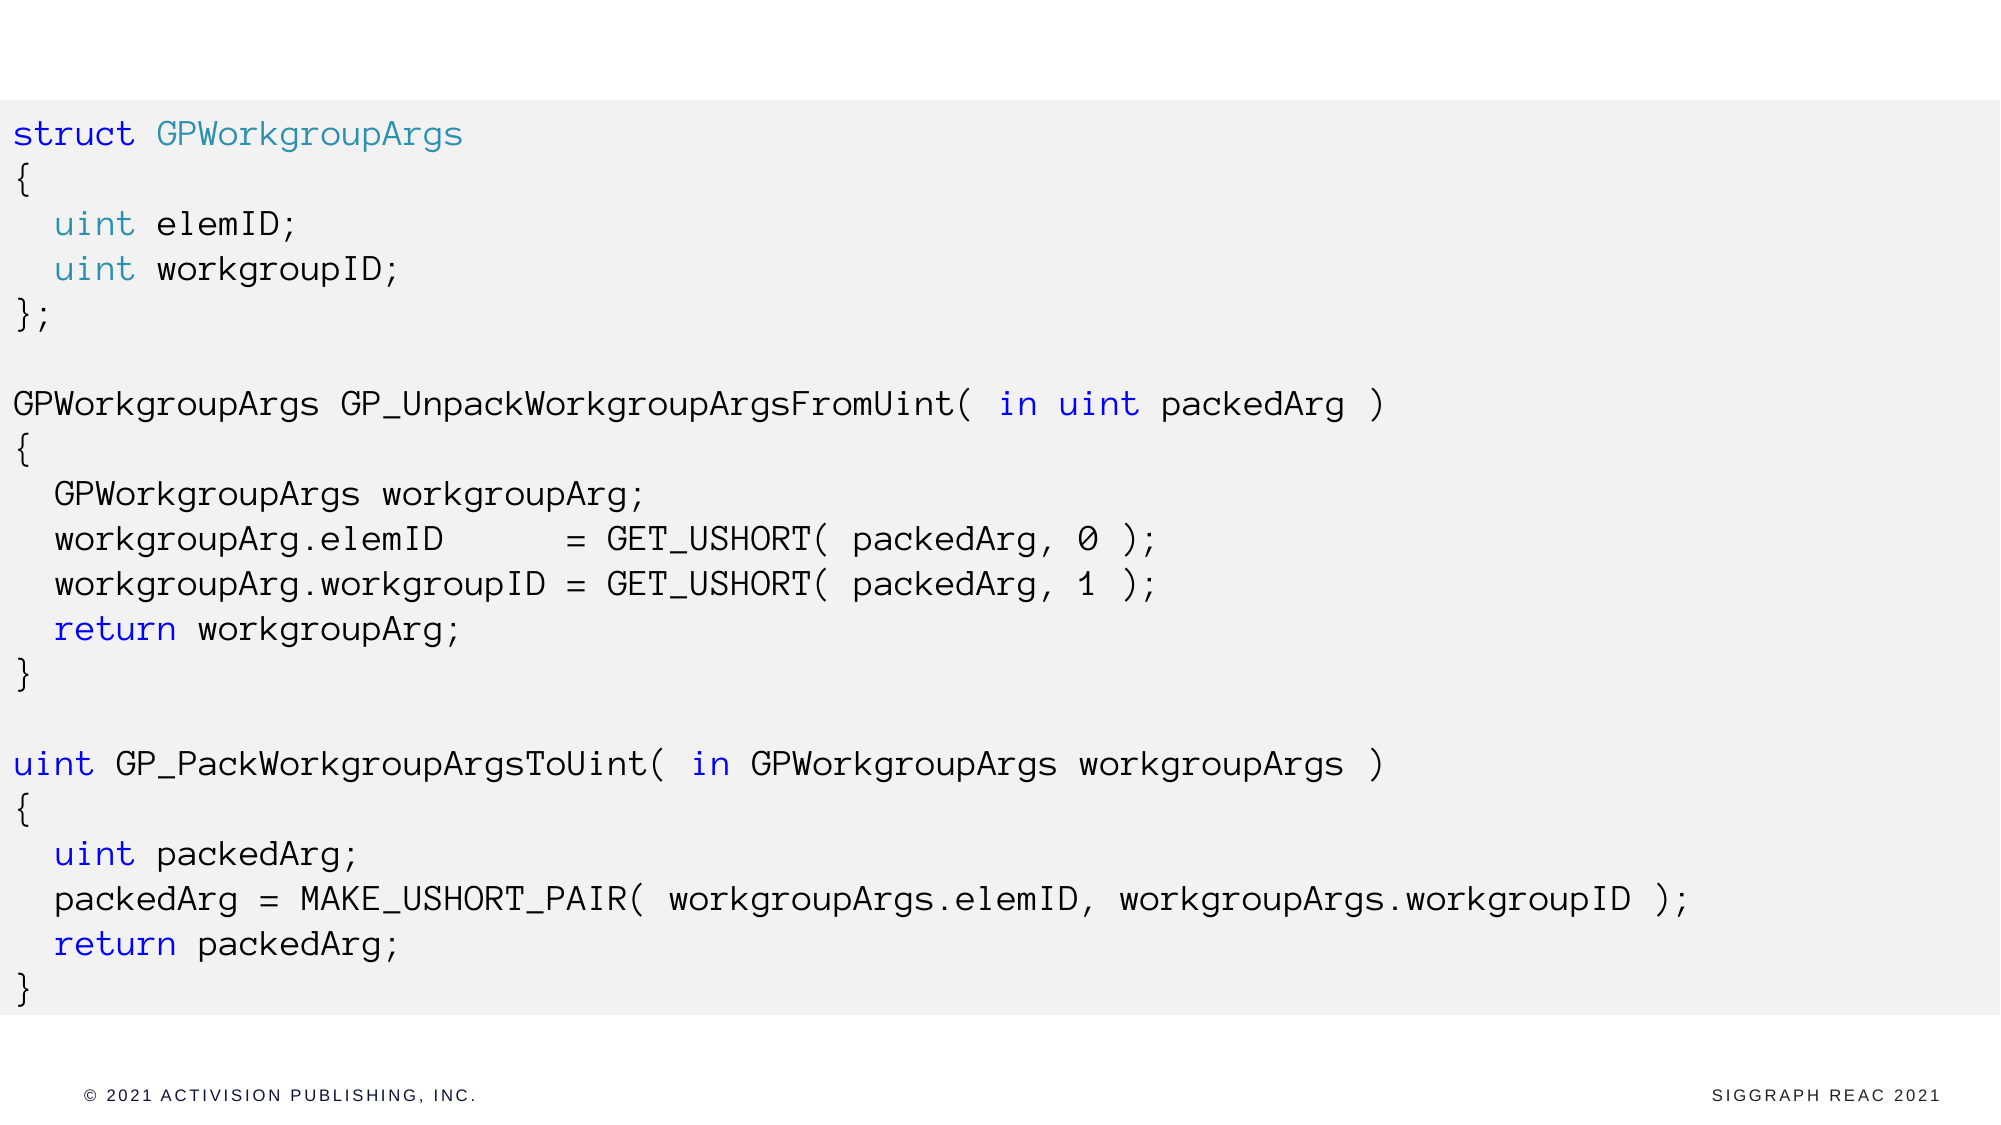

struct GPWorkgroupArgs
{
  uint elemID;
  uint workgroupID;
};

GPWorkgroupArgs GP_UnpackWorkgroupArgsFromUint( in uint packedArg )
{
  GPWorkgroupArgs workgroupArg;
  workgroupArg.elemID      = GET_USHORT( packedArg, 0 );
  workgroupArg.workgroupID = GET_USHORT( packedArg, 1 );
  return workgroupArg;
}

uint GP_PackWorkgroupArgsToUint( in GPWorkgroupArgs workgroupArgs )
{
  uint packedArg;
  packedArg = MAKE_USHORT_PAIR( workgroupArgs.elemID, workgroupArgs.workgroupID );
  return packedArg;
}